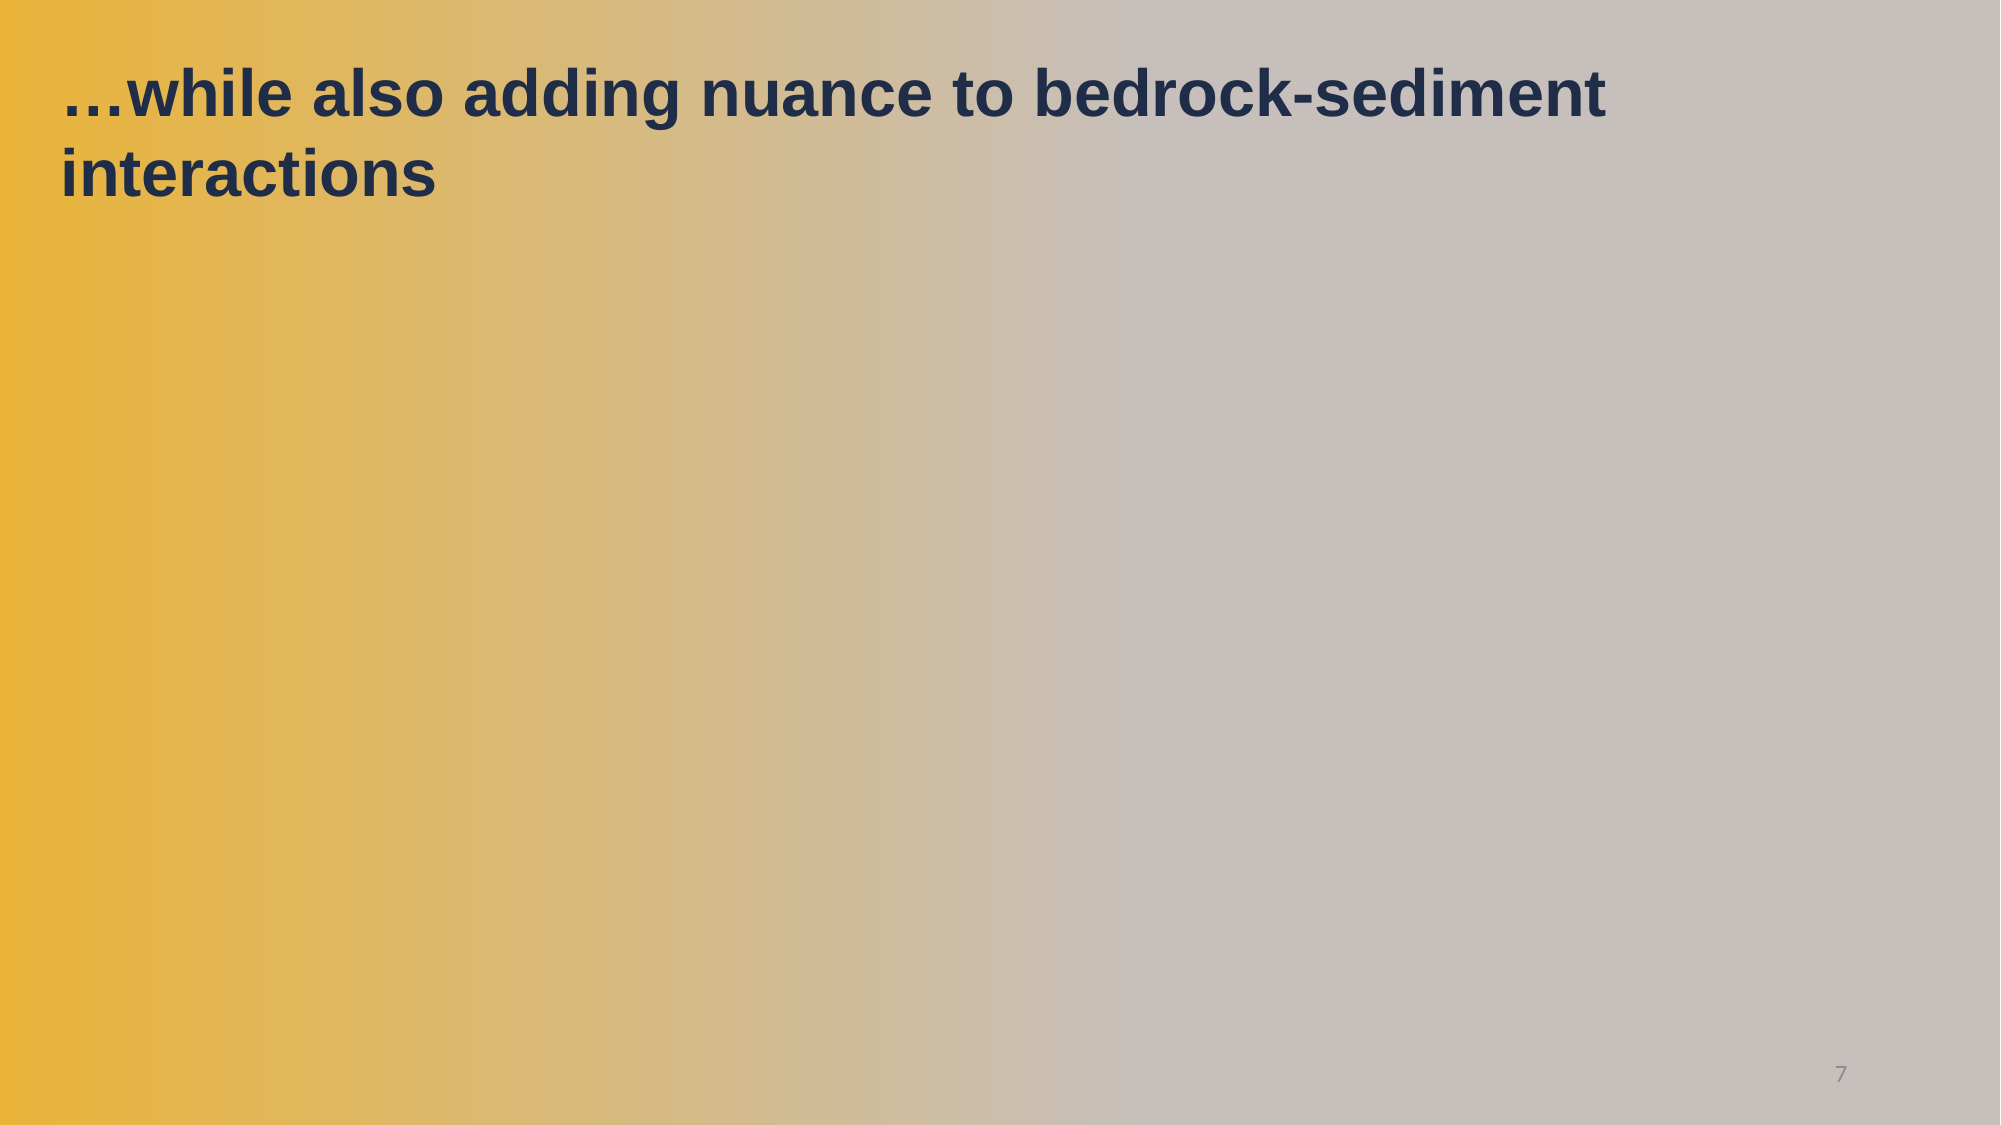

…while also adding nuance to bedrock-sediment interactions
7